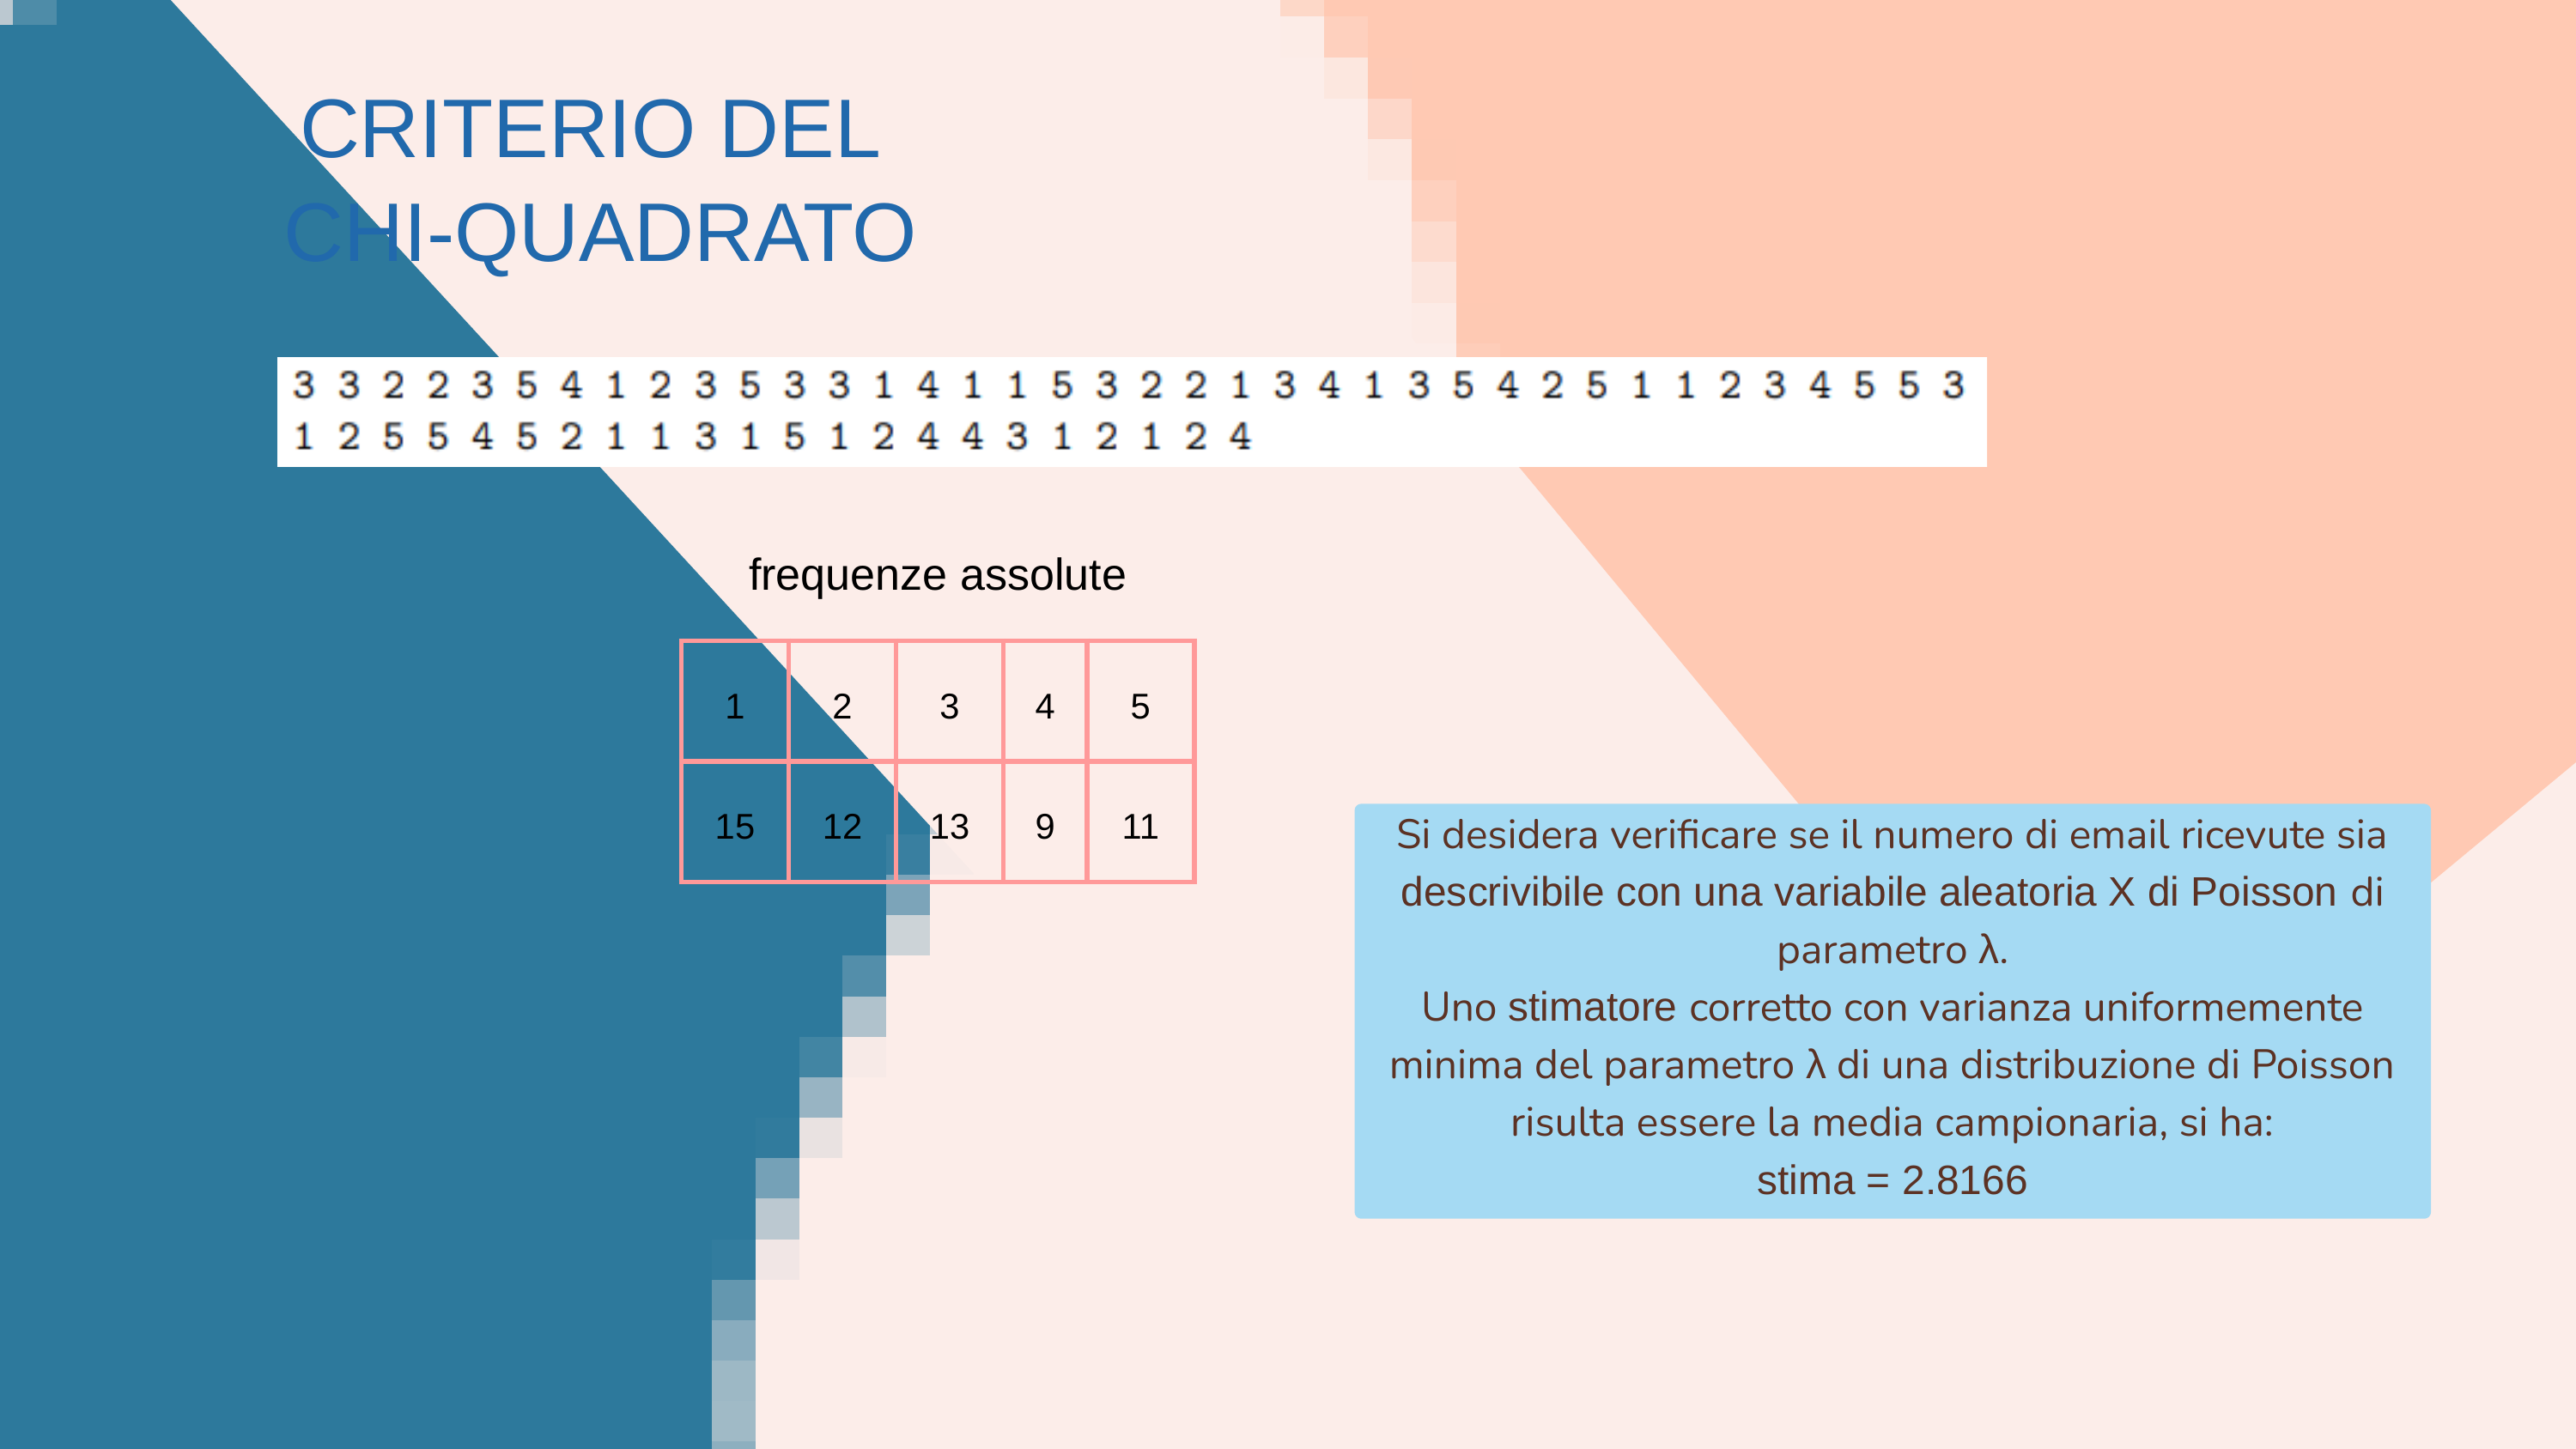

CRITERIO DEL
CHI-QUADRATO

frequenze assolute
| 1 | 2 | 3 | 4 | 5 |
| --- | --- | --- | --- | --- |
| 15 | 12 | 13 | 9 | 11 |

Si desidera verificare se il numero di email ricevute sia descrivibile con una variabile aleatoria X di Poisson di parametro λ.
Uno stimatore corretto con varianza uniformemente minima del parametro λ di una distribuzione di Poisson risulta essere la media campionaria, si ha:
stima = 2.8166